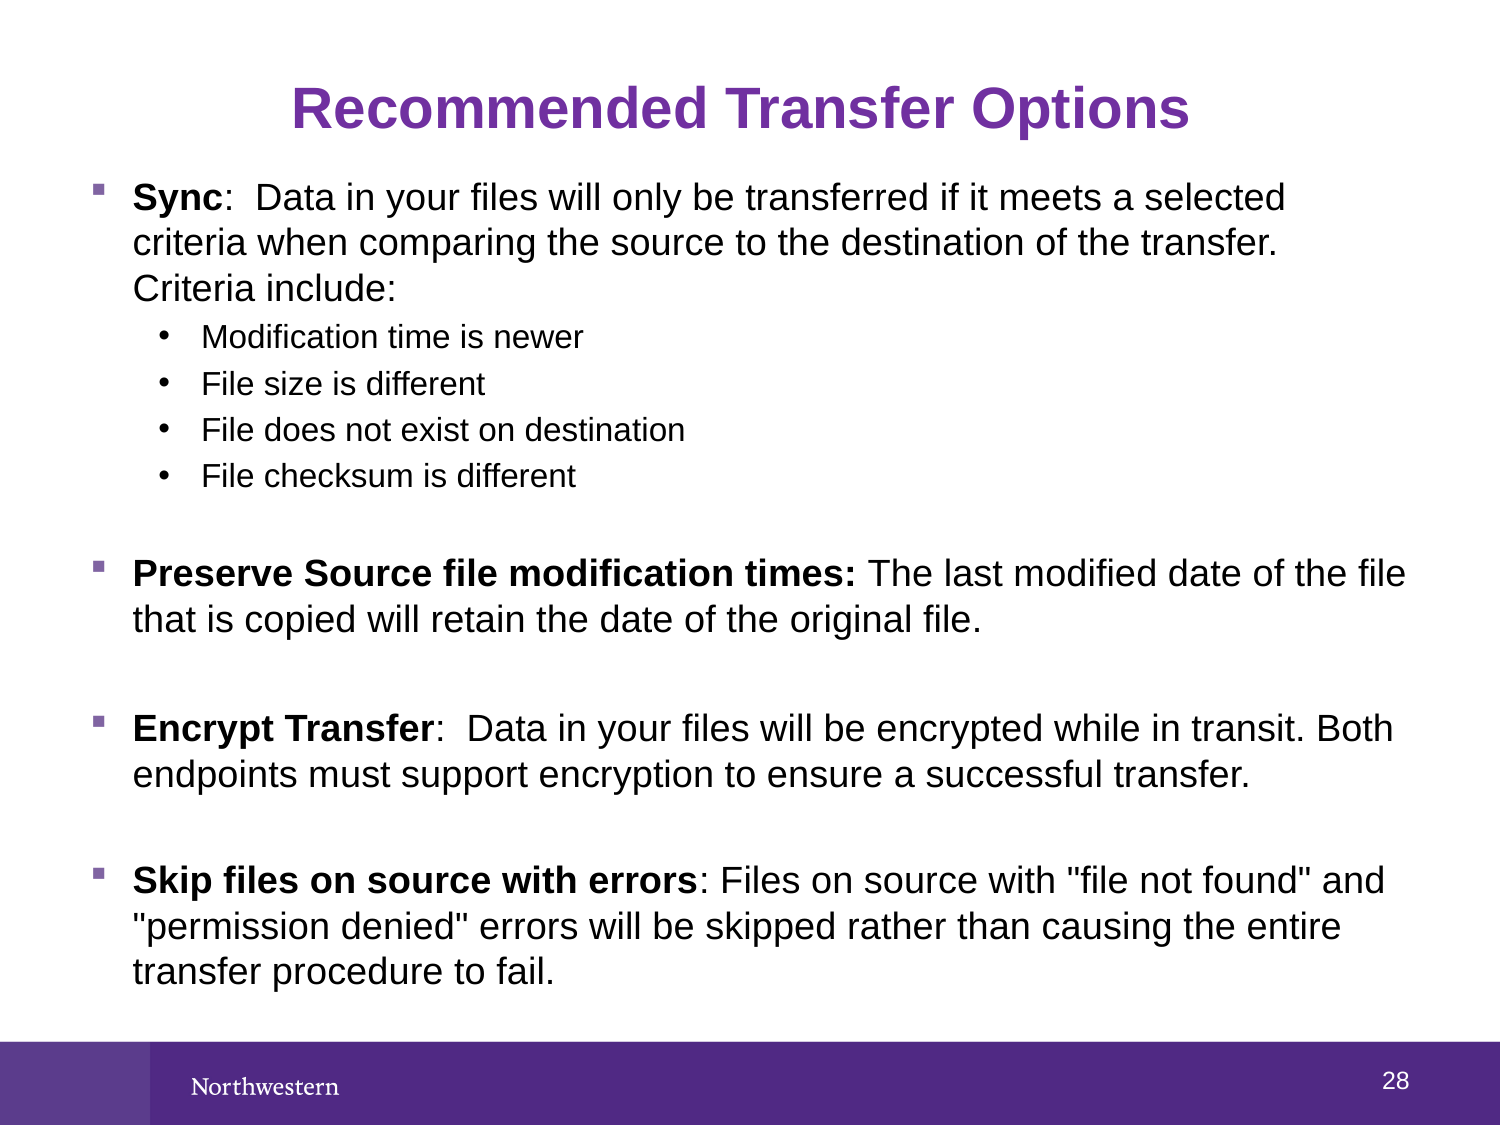

# Recommended Transfer Options
Sync:  Data in your files will only be transferred if it meets a selected criteria when comparing the source to the destination of the transfer. Criteria include:
Modification time is newer
File size is different
File does not exist on destination
File checksum is different

Preserve Source file modification times: The last modified date of the file that is copied will retain the date of the original file.

Encrypt Transfer:  Data in your files will be encrypted while in transit. Both endpoints must support encryption to ensure a successful transfer.

Skip files on source with errors: Files on source with "file not found" and "permission denied" errors will be skipped rather than causing the entire transfer procedure to fail.
28